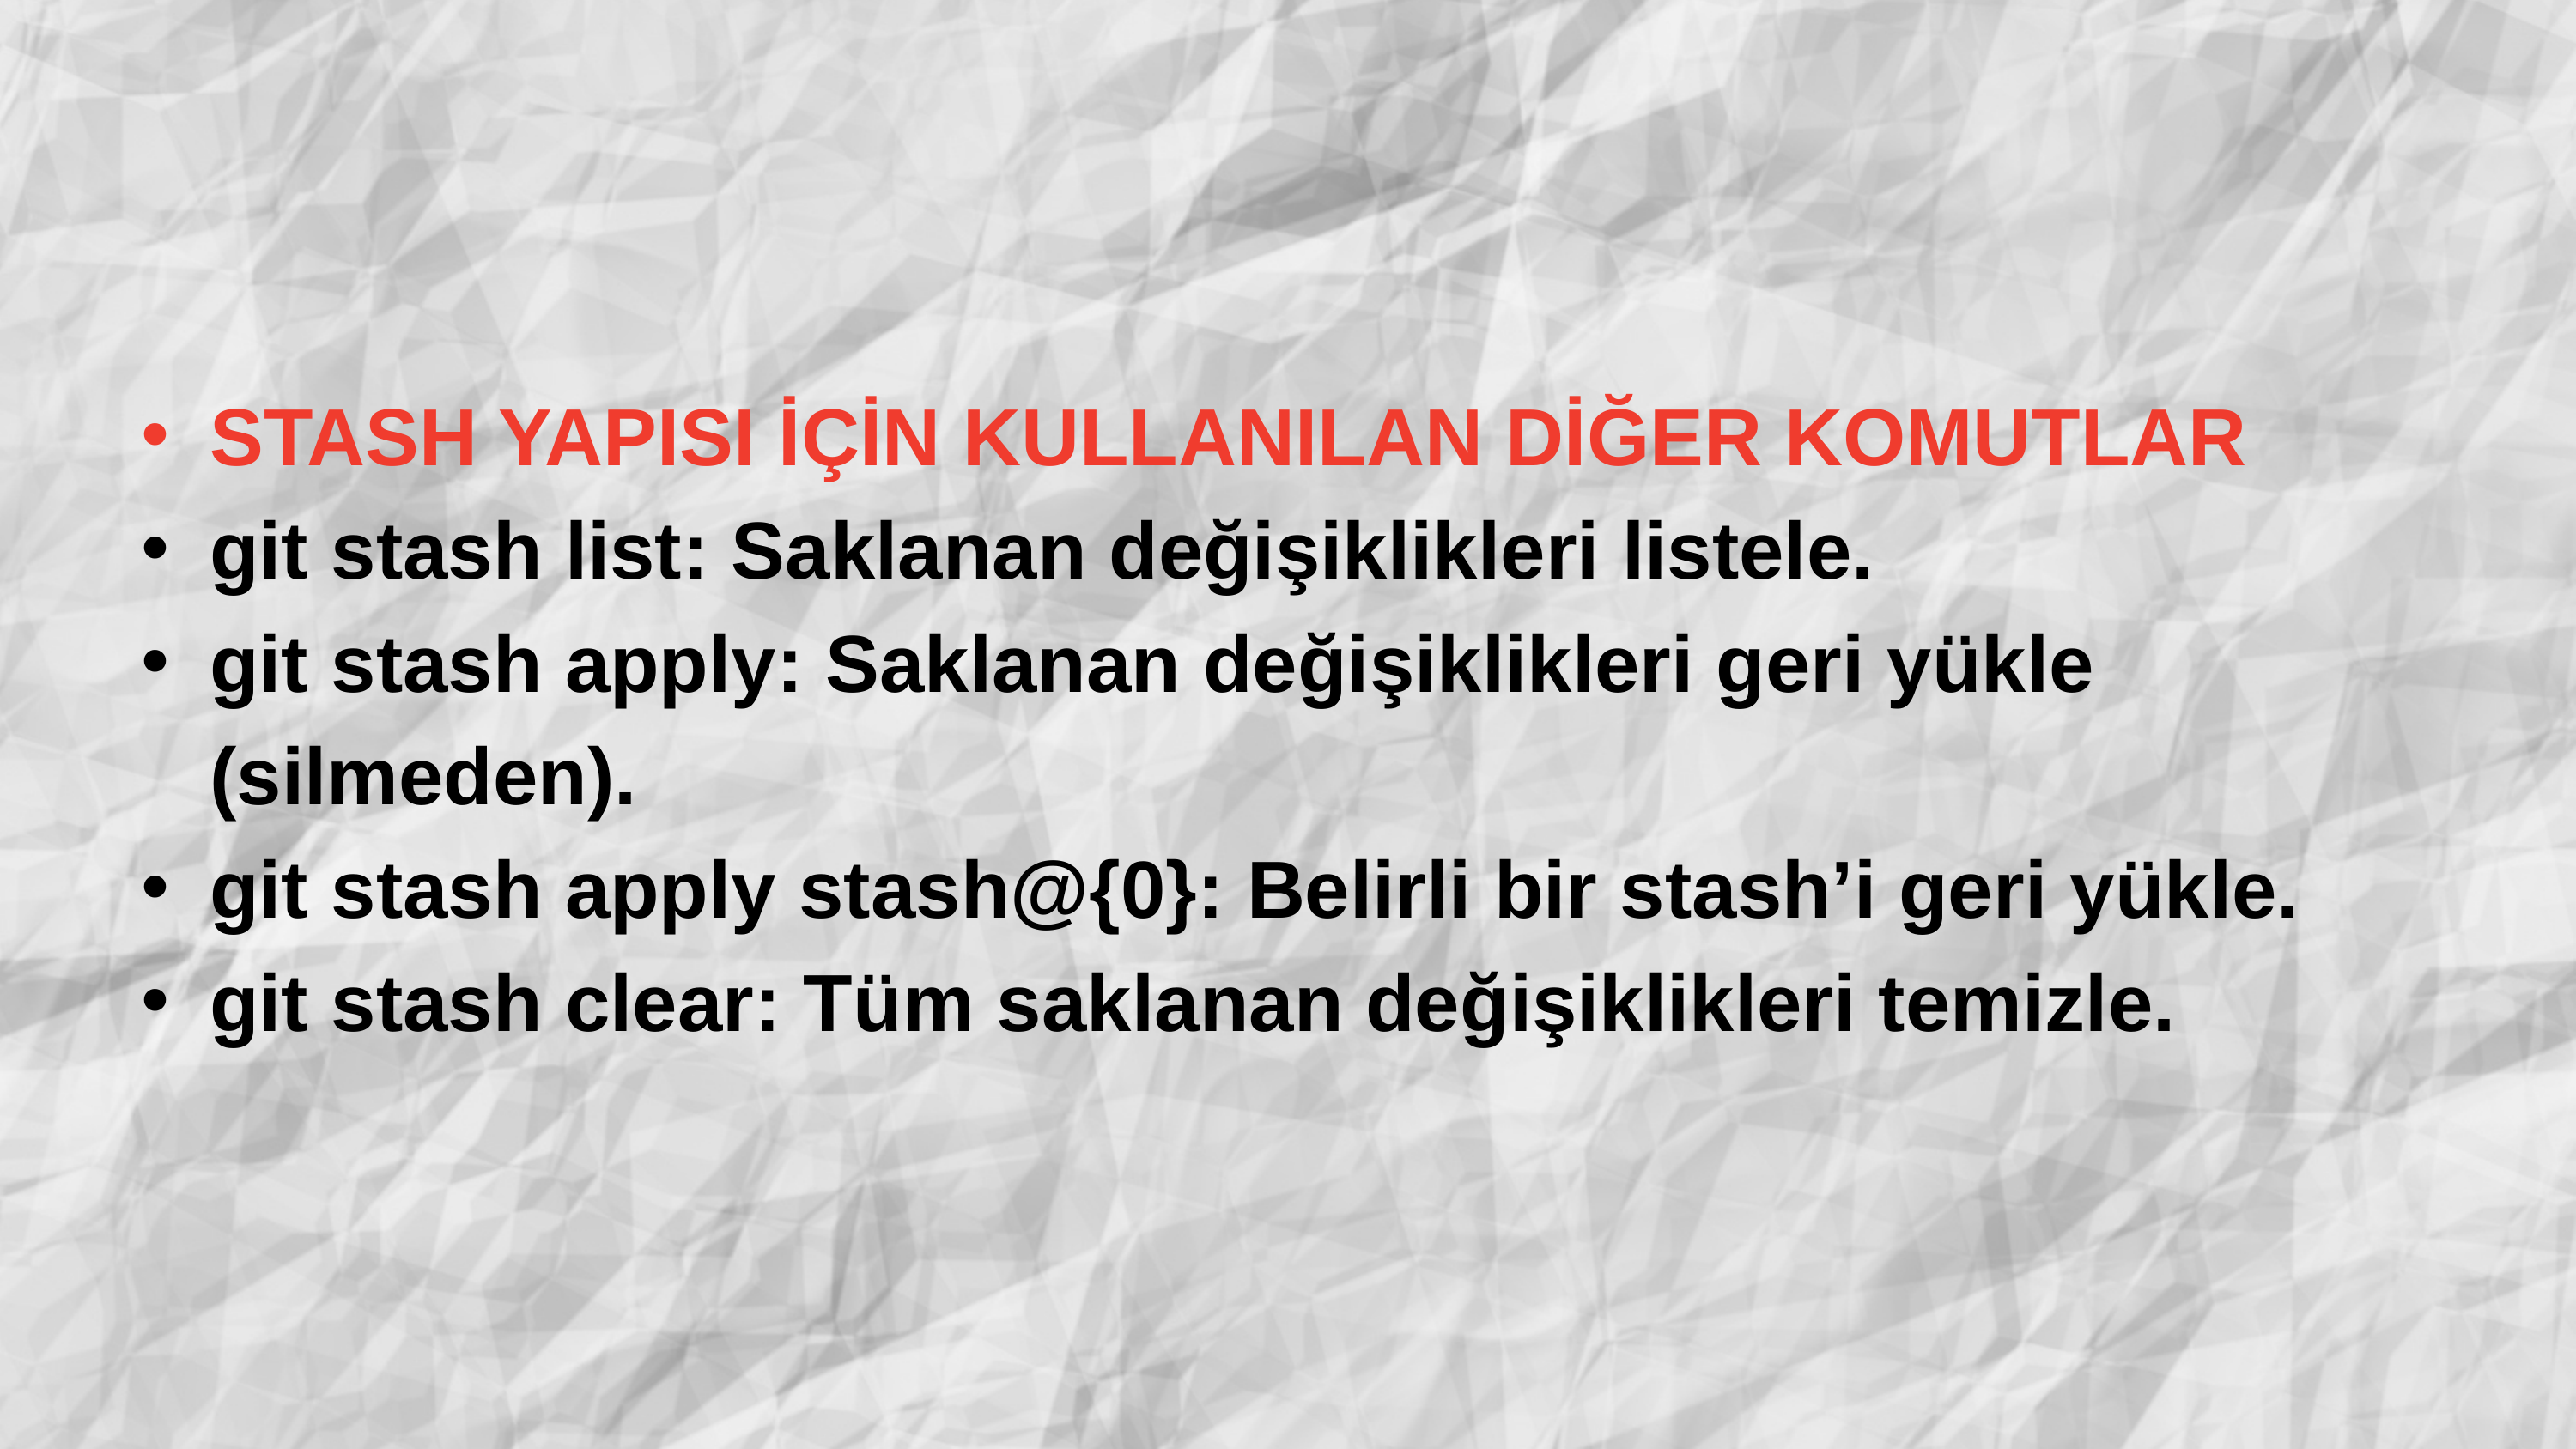

STASH YAPISI İÇİN KULLANILAN DİĞER KOMUTLAR
git stash list: Saklanan değişiklikleri listele.
git stash apply: Saklanan değişiklikleri geri yükle (silmeden).
git stash apply stash@{0}: Belirli bir stash’i geri yükle.
git stash clear: Tüm saklanan değişiklikleri temizle.